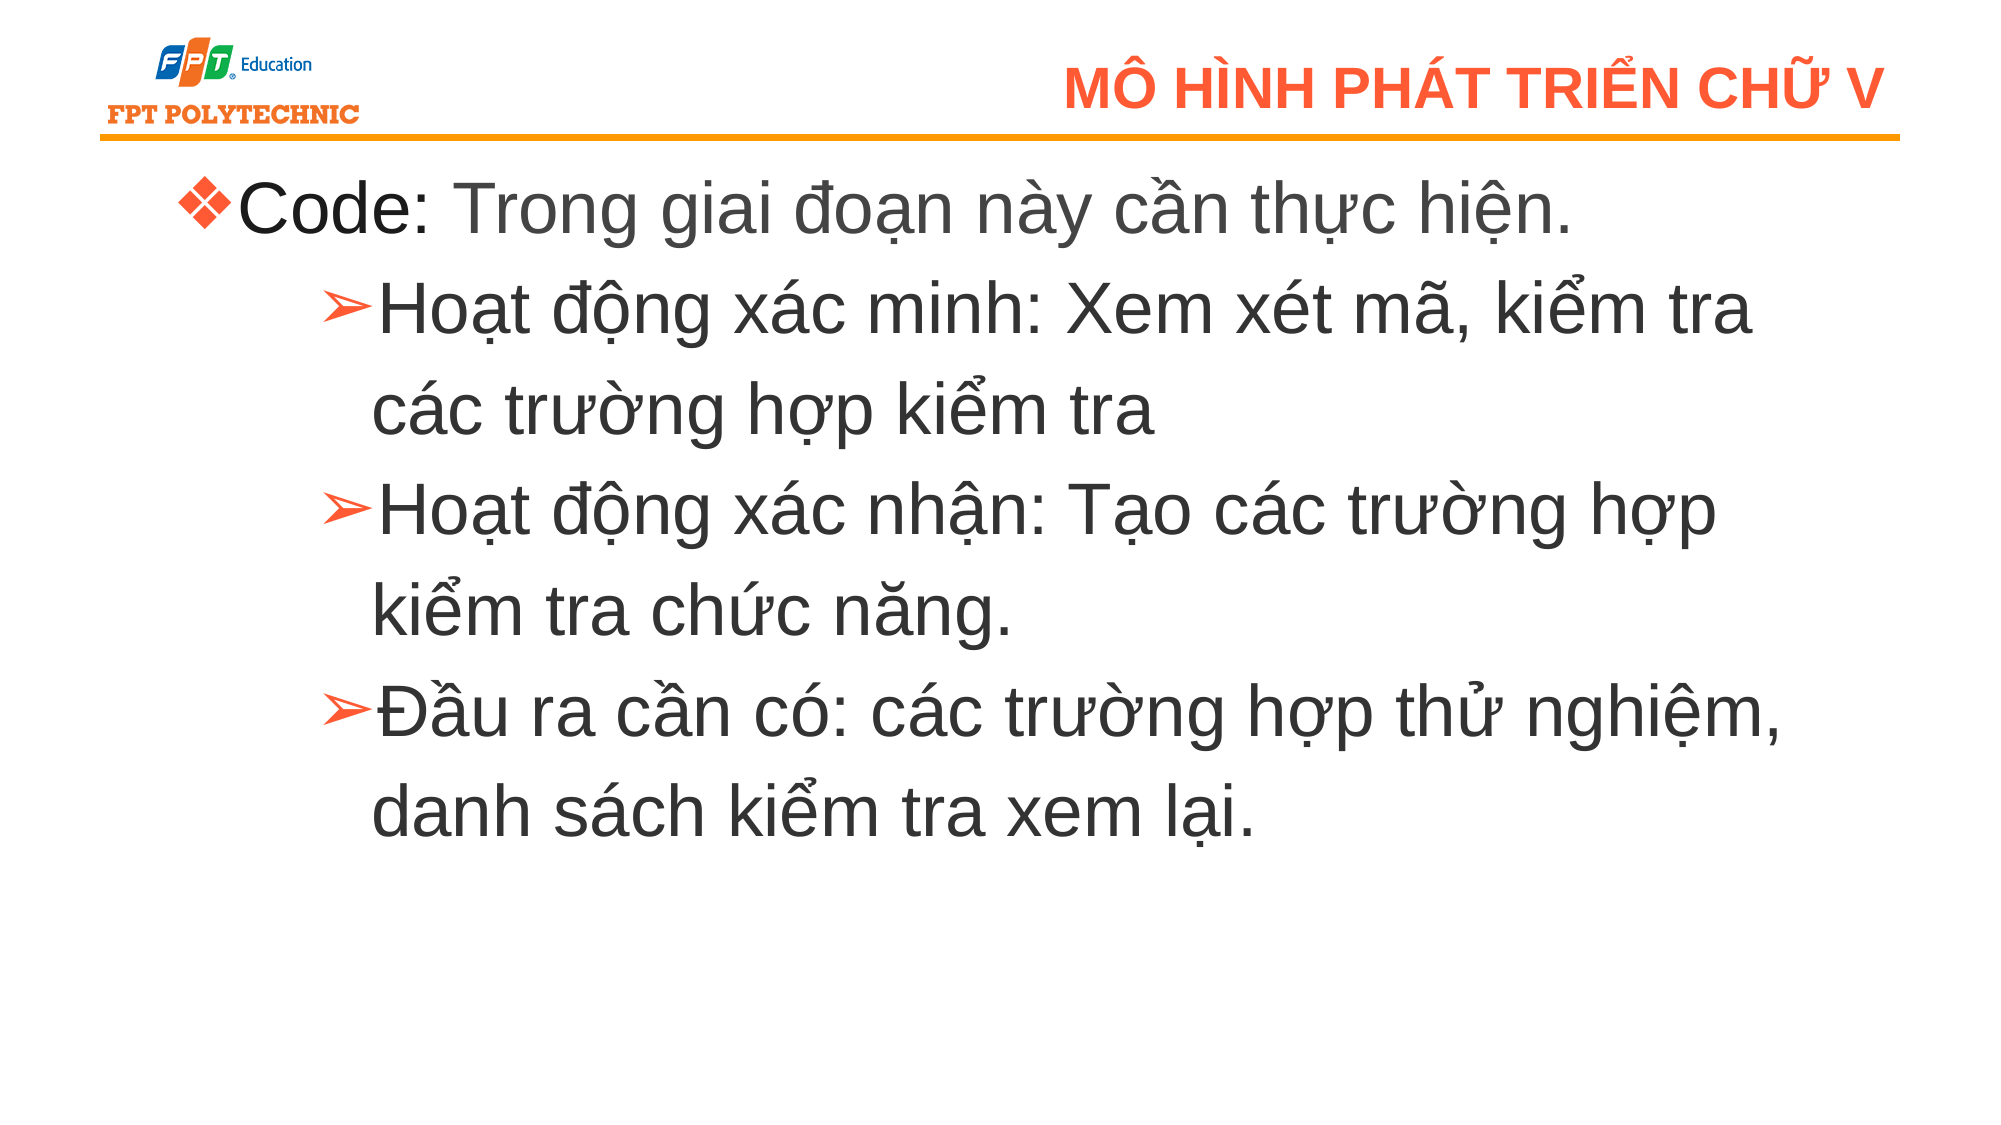

# Mô hình phát triển chữ v
Code: Trong giai đoạn này cần thực hiện.
Hoạt động xác minh: Xem xét mã, kiểm tra các trường hợp kiểm tra
Hoạt động xác nhận: Tạo các trường hợp kiểm tra chức năng.
Đầu ra cần có: các trường hợp thử nghiệm, danh sách kiểm tra xem lại.